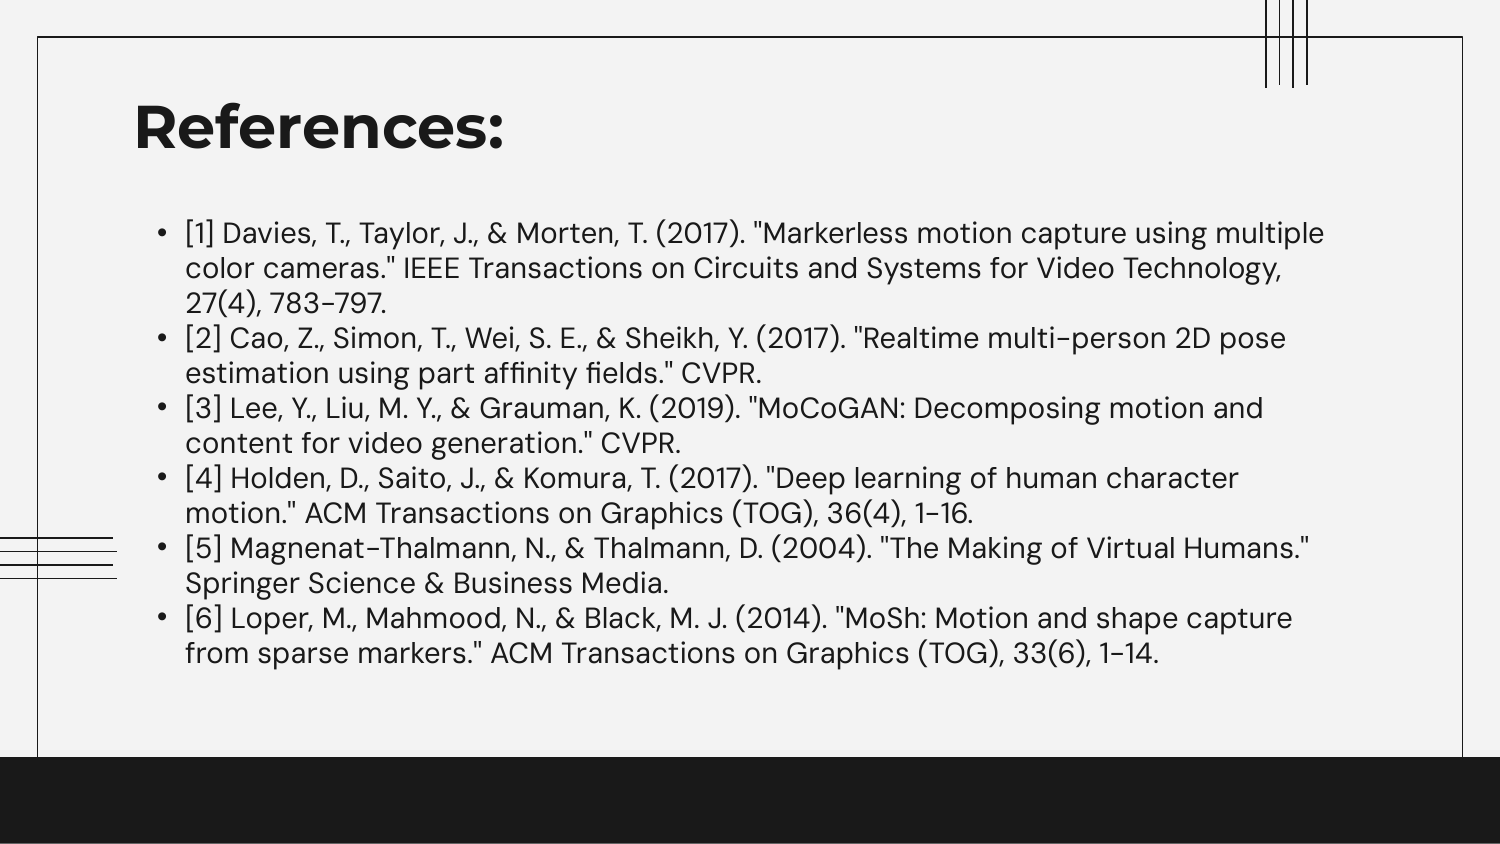

# References:
[1] Davies, T., Taylor, J., & Morten, T. (2017). "Markerless motion capture using multiple color cameras." IEEE Transactions on Circuits and Systems for Video Technology, 27(4), 783-797.
[2] Cao, Z., Simon, T., Wei, S. E., & Sheikh, Y. (2017). "Realtime multi-person 2D pose estimation using part affinity fields." CVPR.
[3] Lee, Y., Liu, M. Y., & Grauman, K. (2019). "MoCoGAN: Decomposing motion and content for video generation." CVPR.
[4] Holden, D., Saito, J., & Komura, T. (2017). "Deep learning of human character motion." ACM Transactions on Graphics (TOG), 36(4), 1-16.
[5] Magnenat-Thalmann, N., & Thalmann, D. (2004). "The Making of Virtual Humans." Springer Science & Business Media.
[6] Loper, M., Mahmood, N., & Black, M. J. (2014). "MoSh: Motion and shape capture from sparse markers." ACM Transactions on Graphics (TOG), 33(6), 1-14.